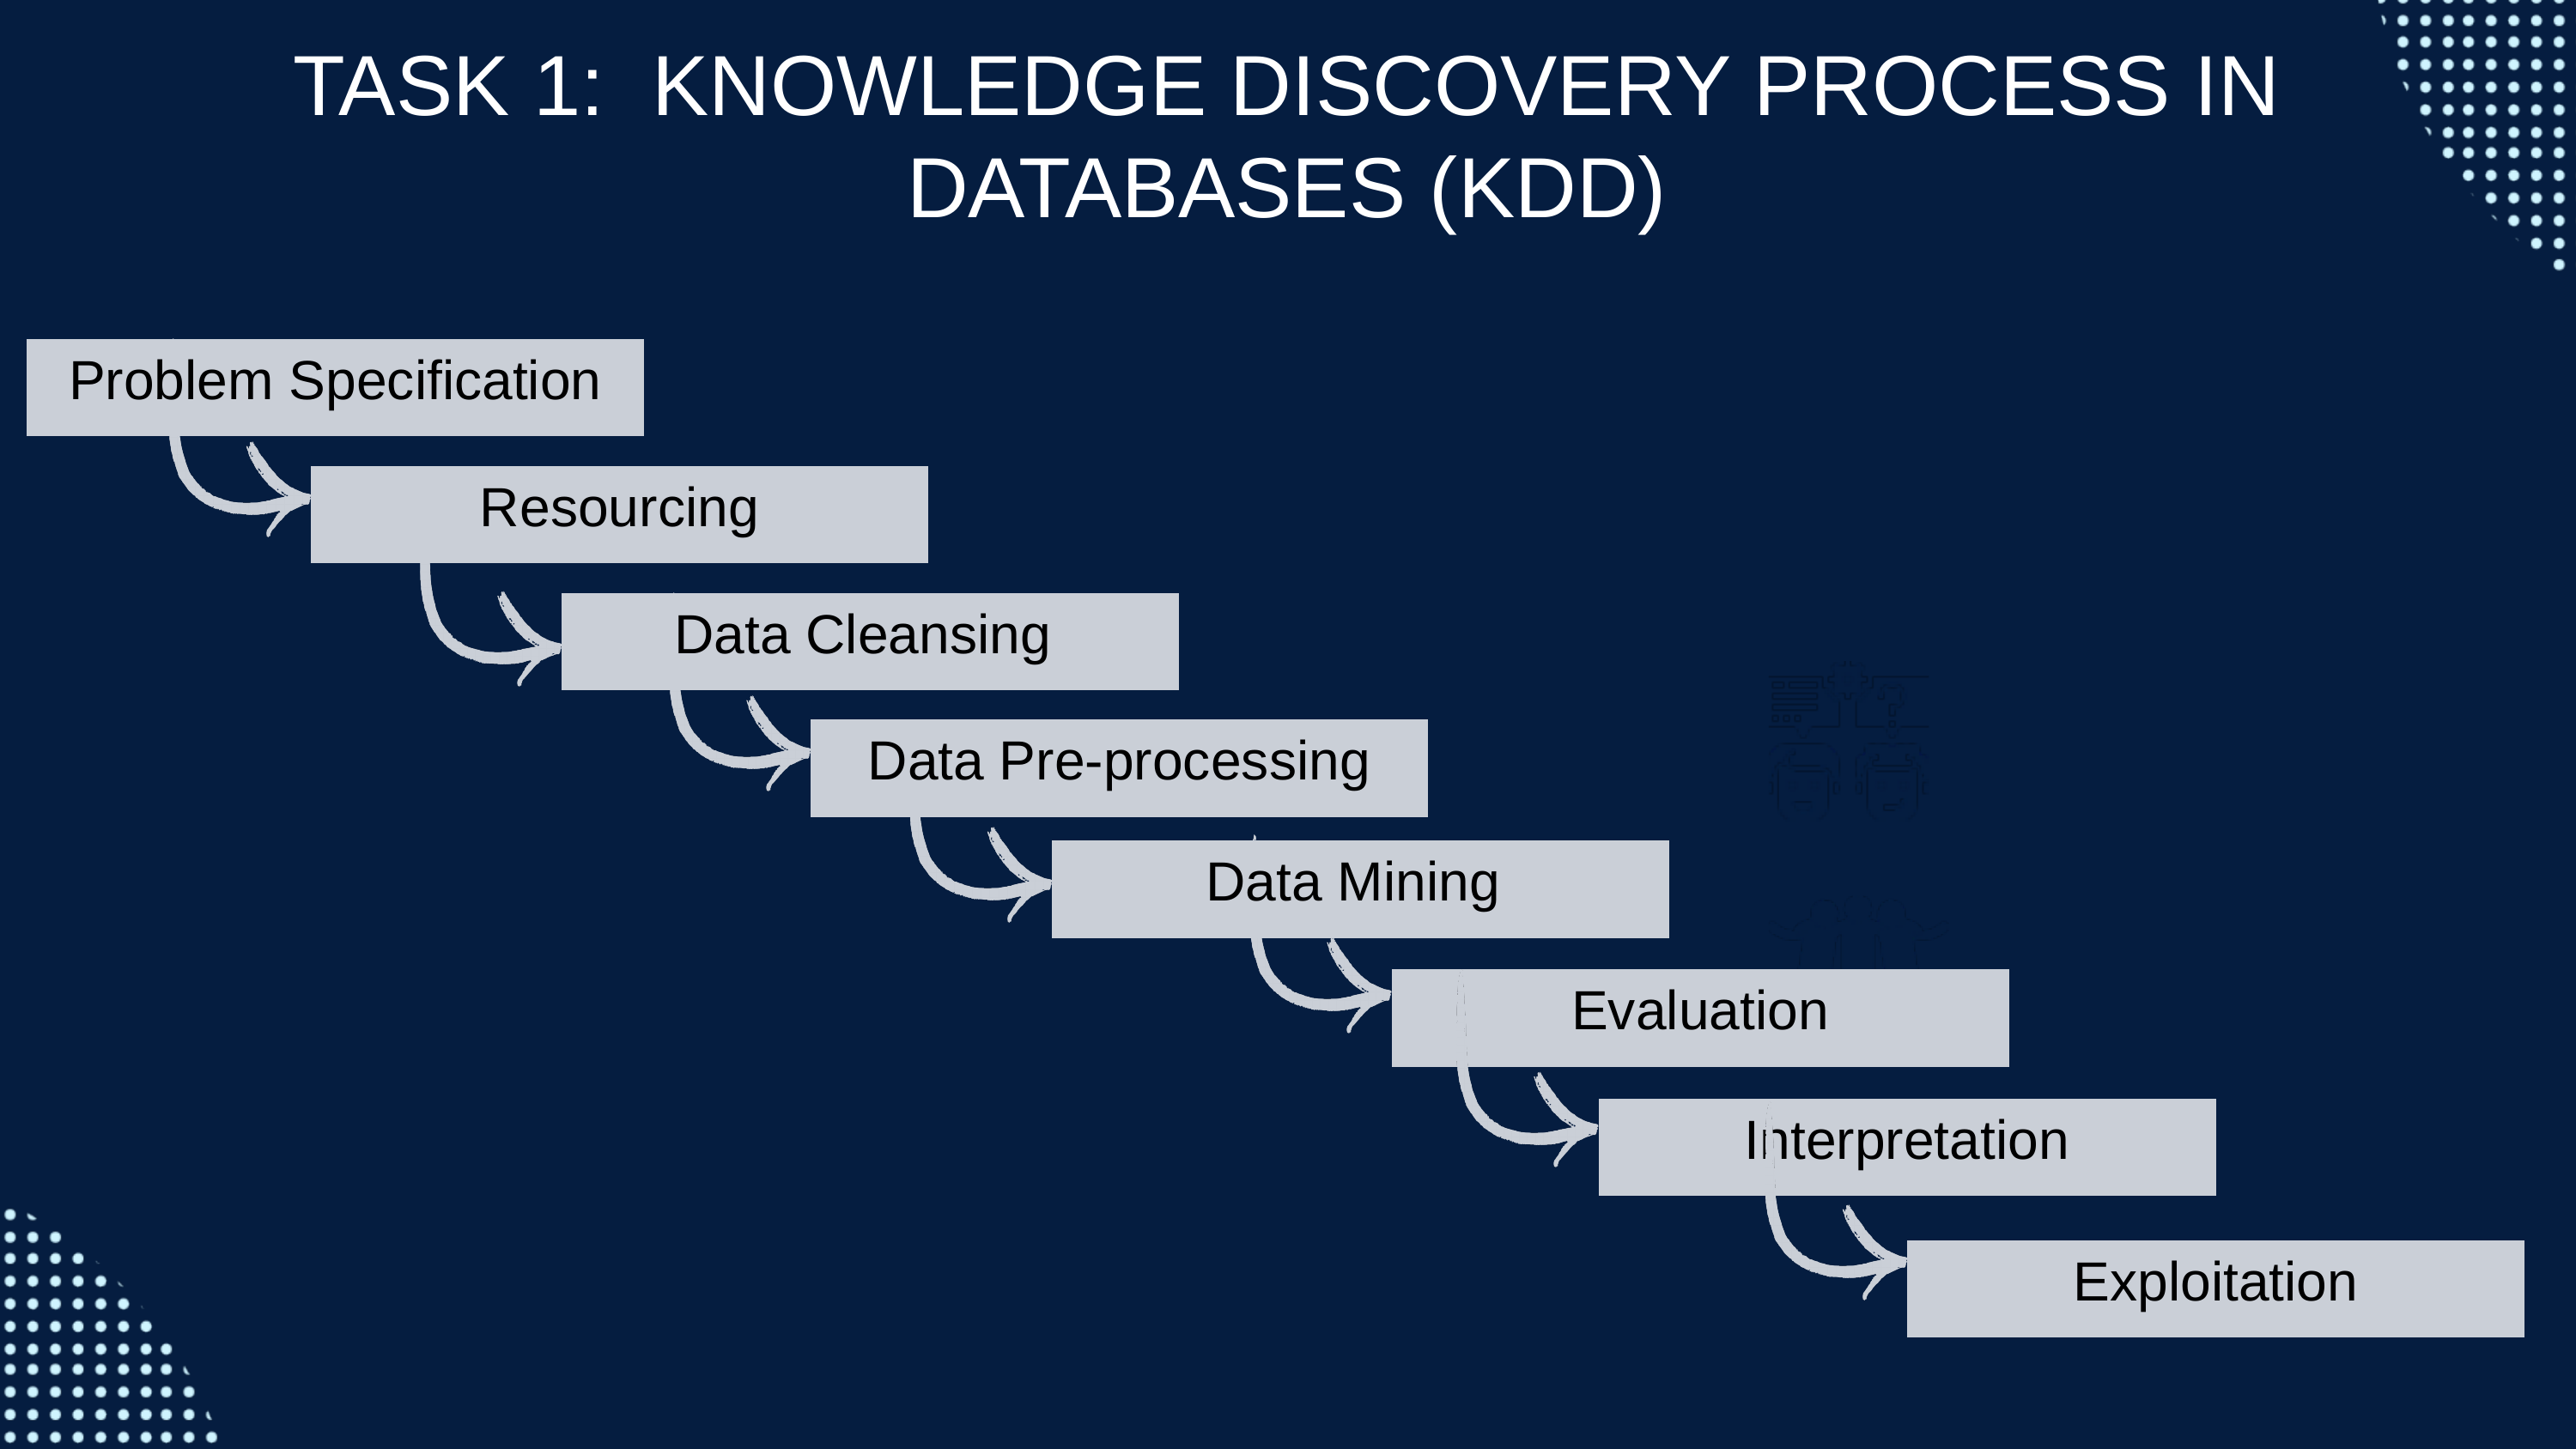

TASK 1:  KNOWLEDGE DISCOVERY PROCESS IN DATABASES (KDD)

Problem Specification

Resourcing

Data Cleansing

Data Pre-processing

Data Mining

Evaluation

Interpretation

Exploitation